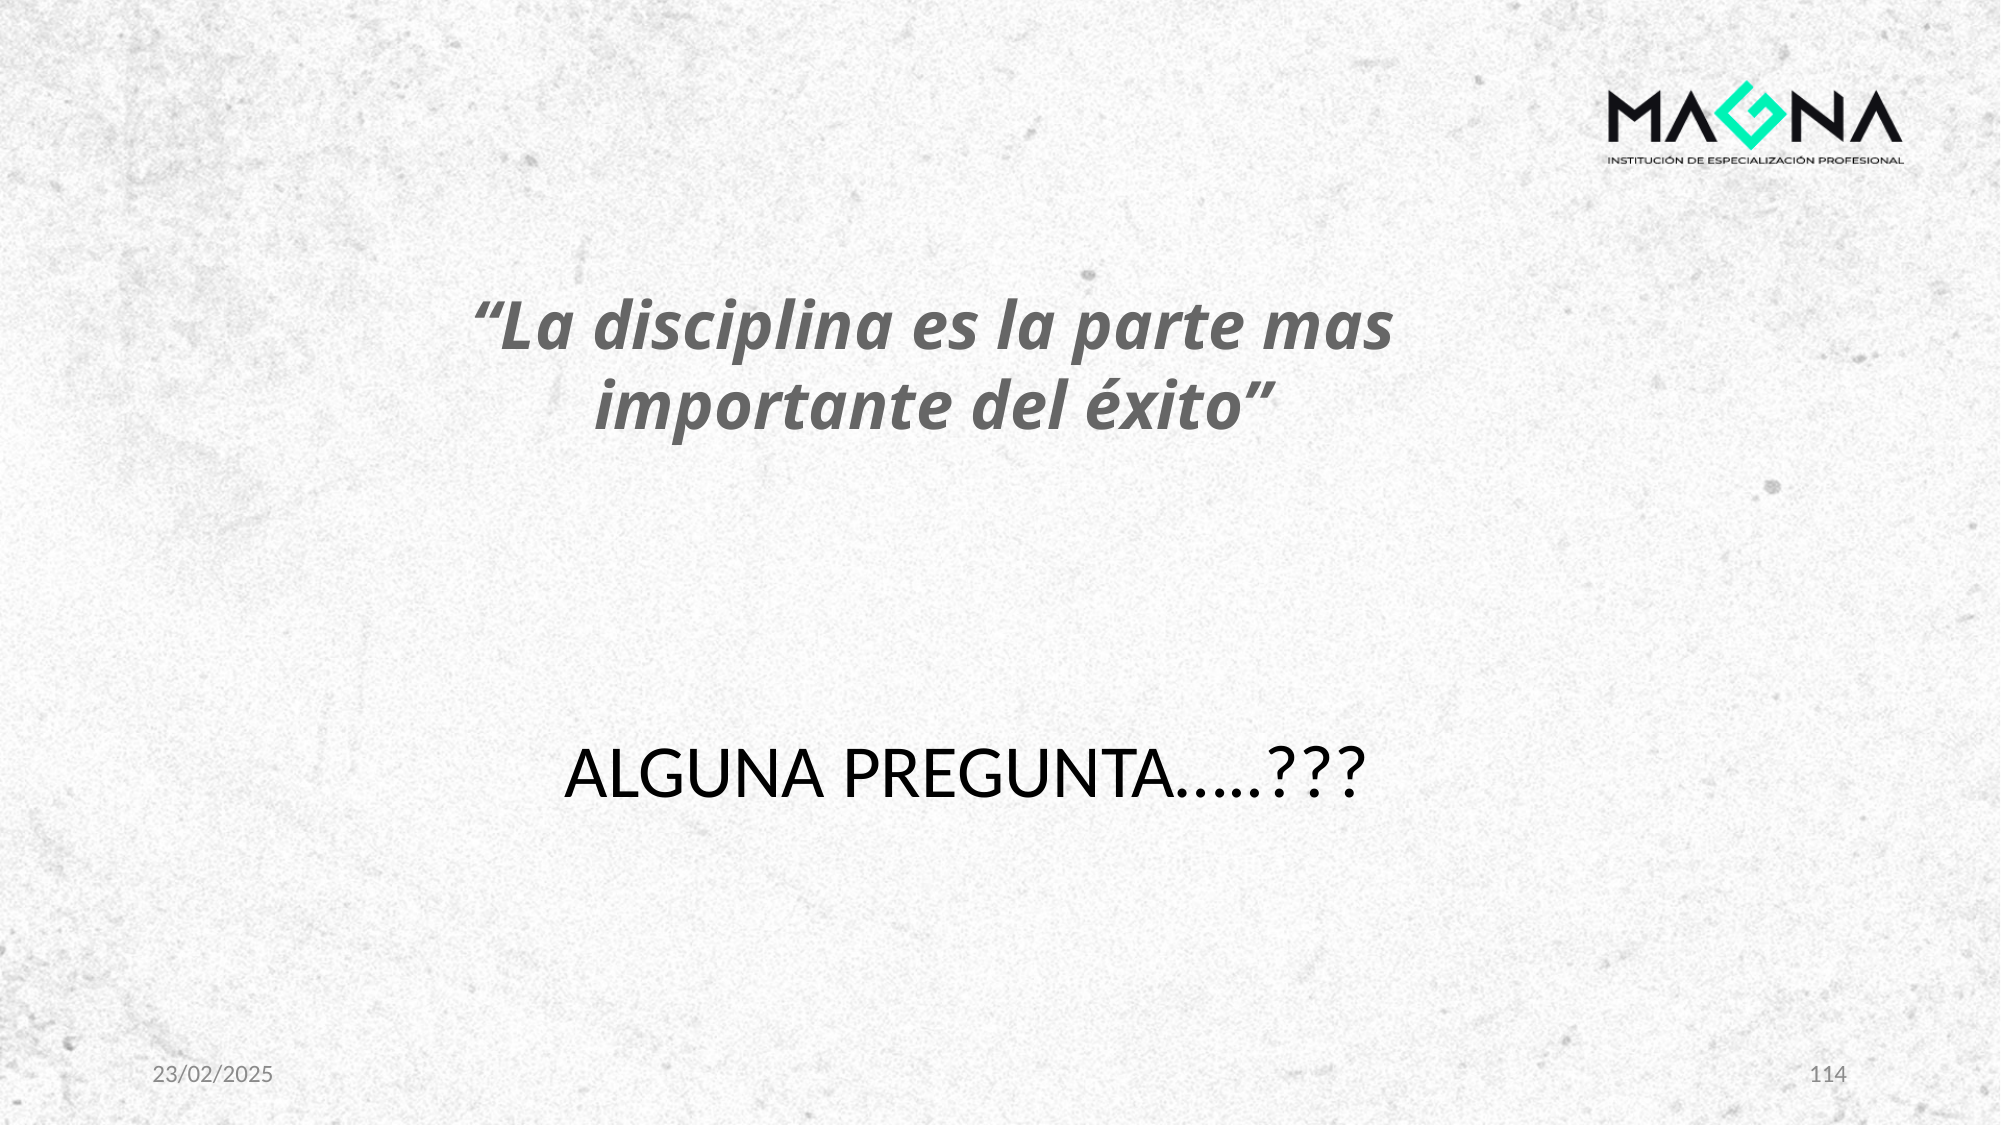

“La disciplina es la parte mas importante del éxito”

ALGUNA PREGUNTA…..???
23/02/2025
114